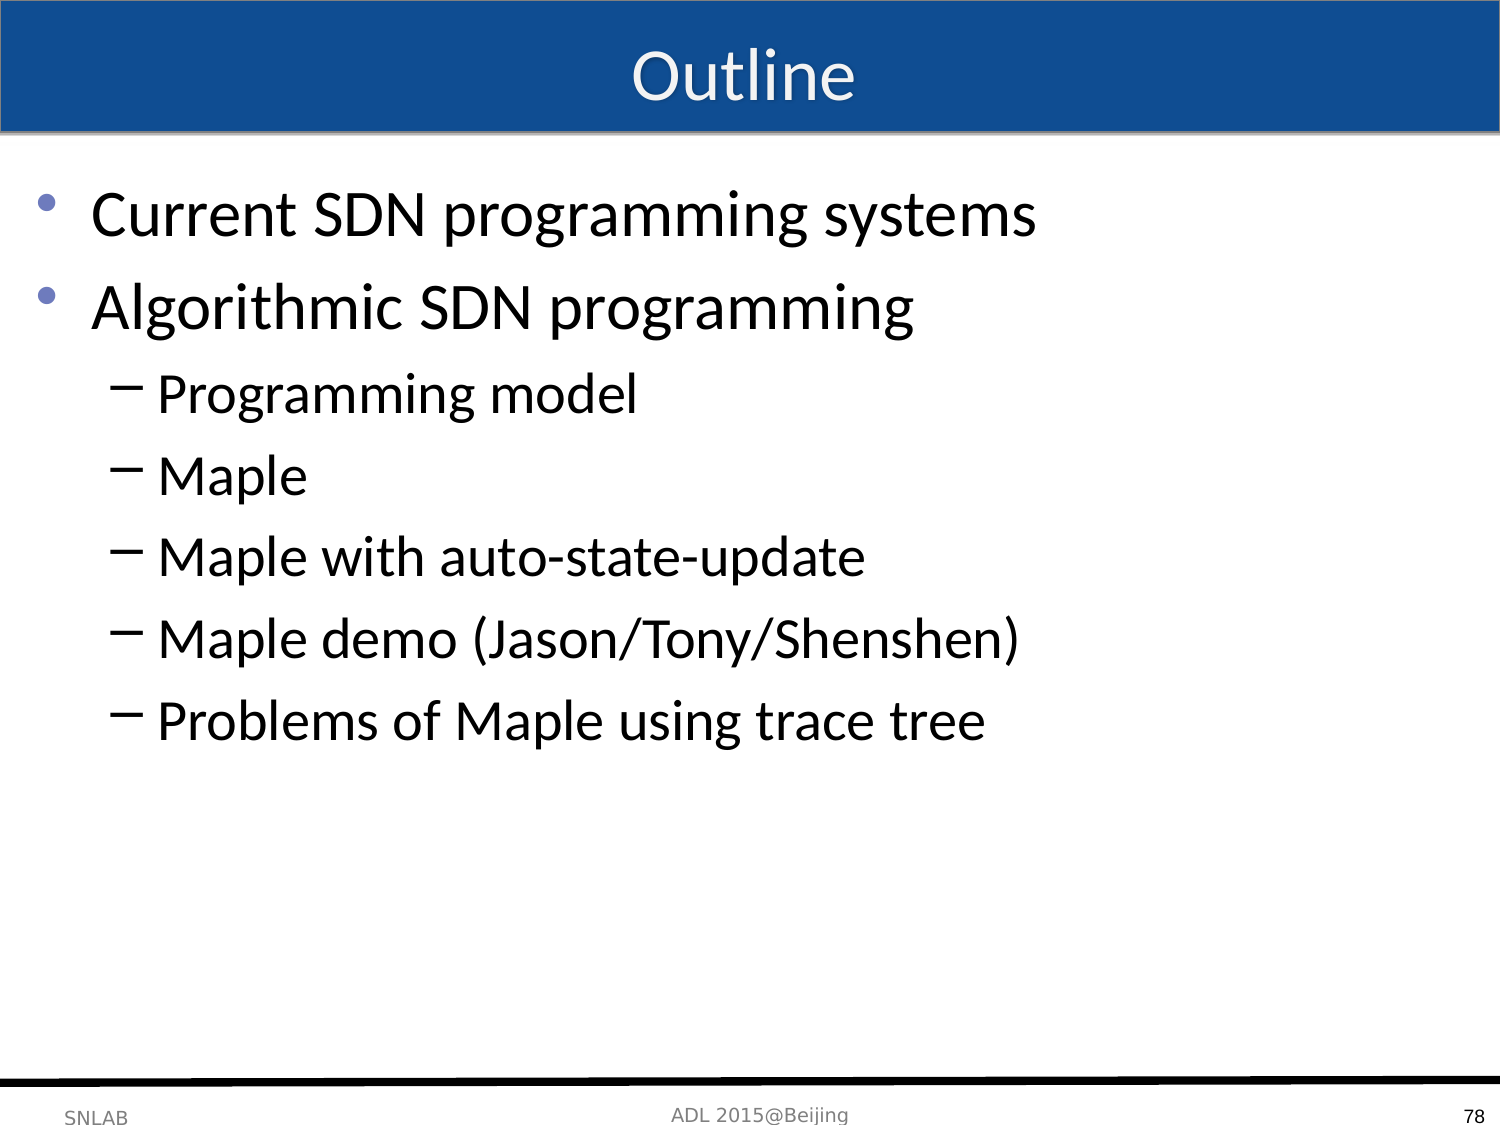

# Outline
Current SDN programming systems
Algorithmic SDN programming
Programming model
Maple
Maple with auto-state-update
Maple demo (Jason/Tony/Shenshen)
Problems of Maple using trace tree

78